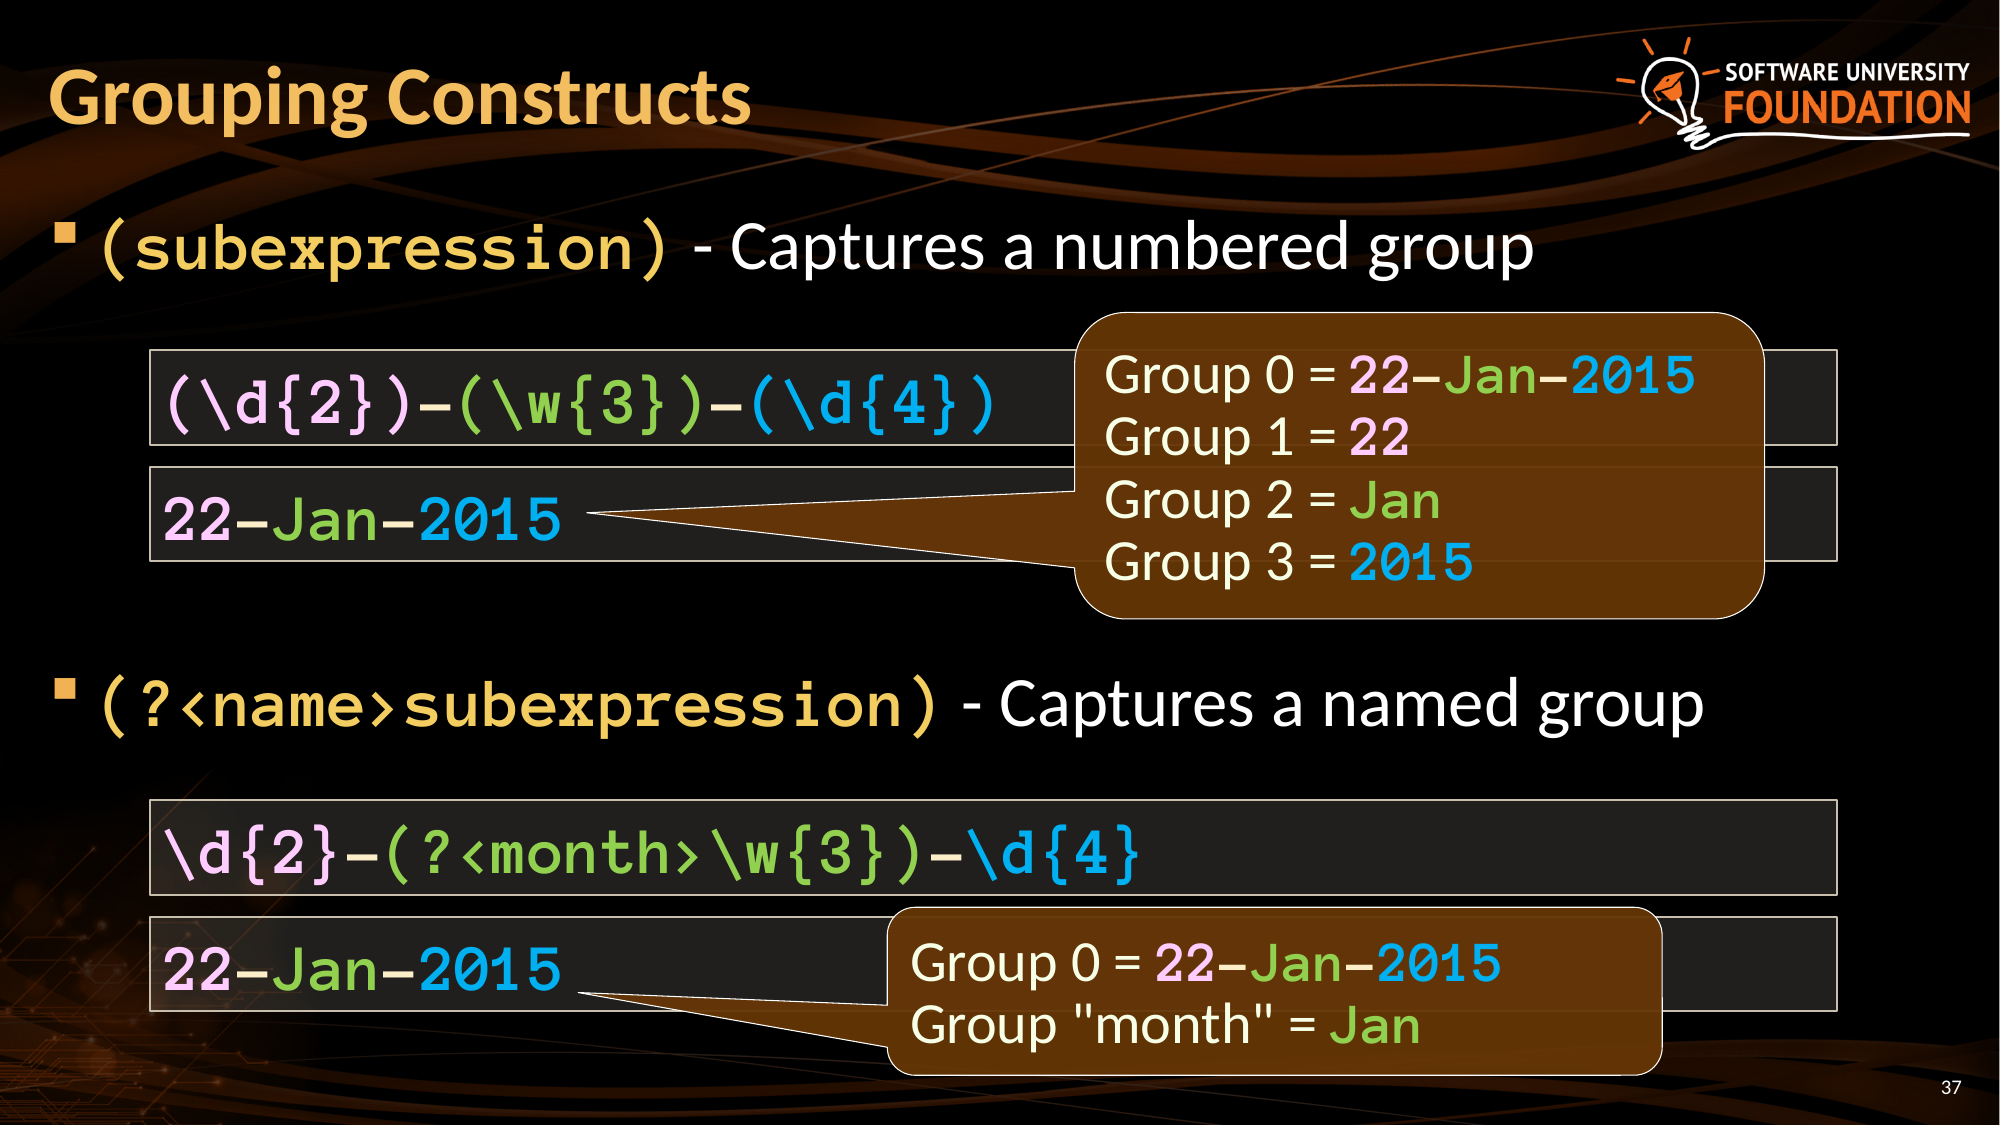

# Grouping Constructs
(subexpression) - Captures a numbered group

(?<name>subexpression) - Captures a named group

Group 0 = 22-Jan-2015
Group 1 = 22
Group 2 = Jan
Group 3 = 2015
(\d{2})-(\w{3})-(\d{4})
22-Jan-2015
\d{2}-(?<month>\w{3})-\d{4}
Group 0 = 22-Jan-2015
Group "month" = Jan
22-Jan-2015
37